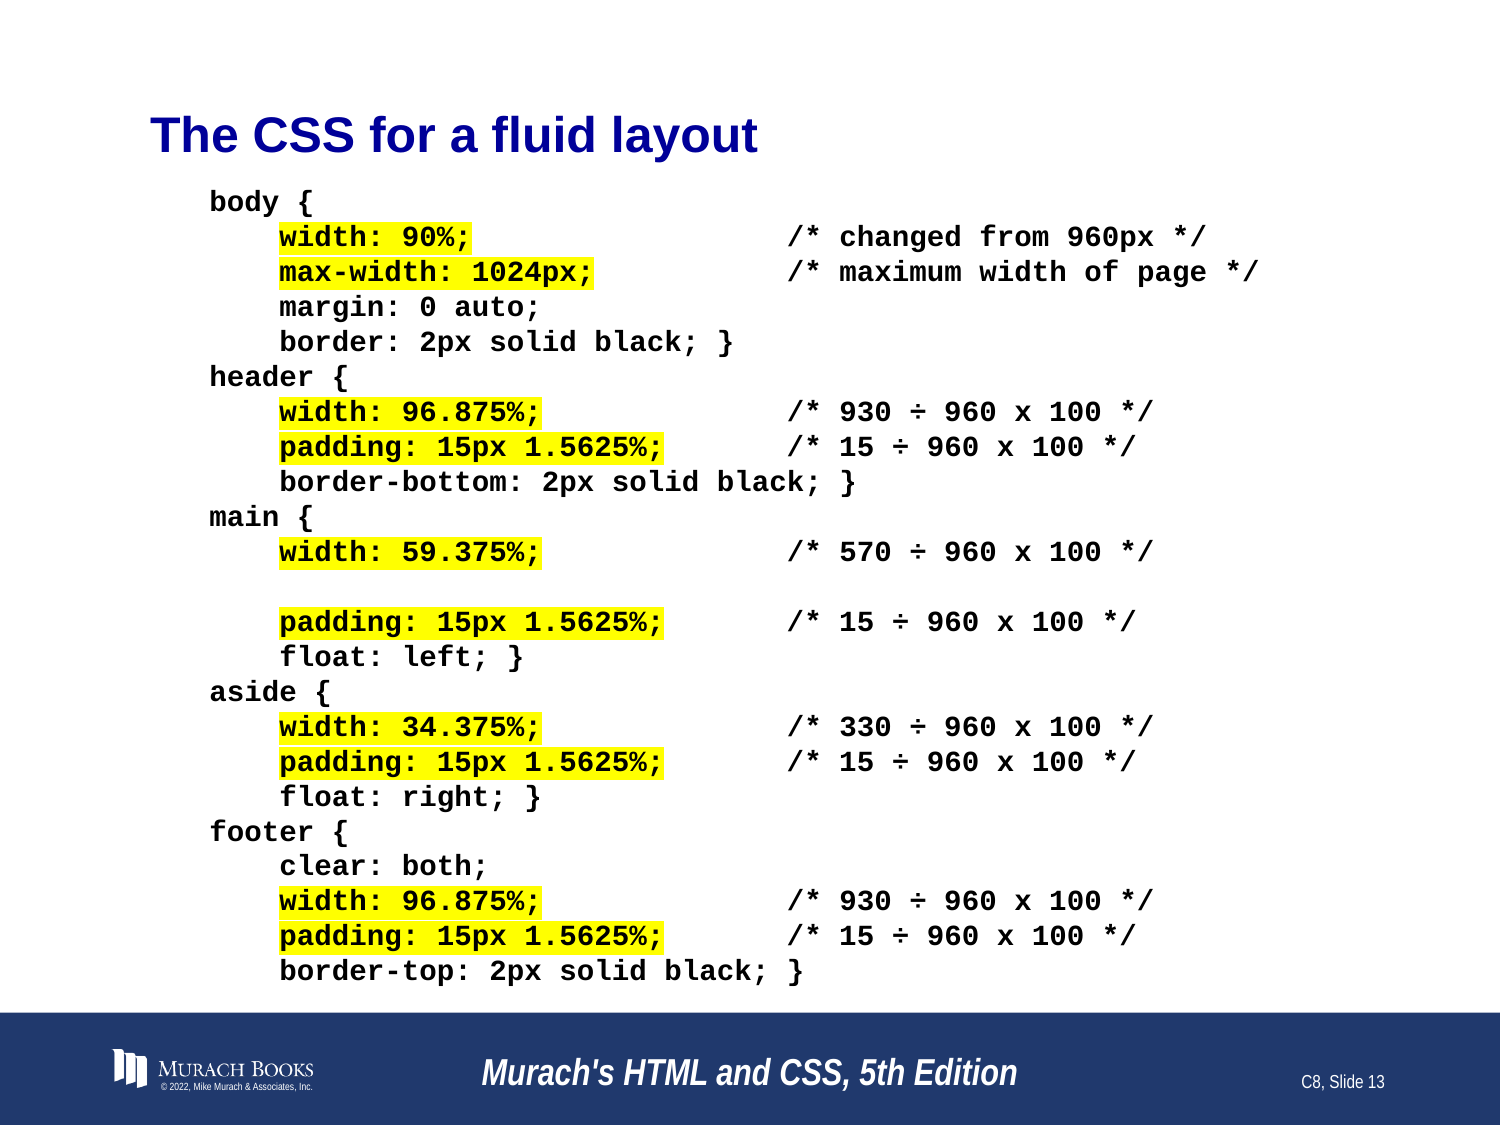

# The CSS for a fluid layout
body {
    width: 90%;                  /* changed from 960px */
    max-width: 1024px;           /* maximum width of page */
    margin: 0 auto;
    border: 2px solid black; }
header {
    width: 96.875%;              /* 930 ÷ 960 x 100 */
    padding: 15px 1.5625%;       /* 15 ÷ 960 x 100 */
    border-bottom: 2px solid black; }
main {
    width: 59.375%;              /* 570 ÷ 960 x 100 */
    padding: 15px 1.5625%;       /* 15 ÷ 960 x 100 */
    float: left; }
aside {
    width: 34.375%;              /* 330 ÷ 960 x 100 */
    padding: 15px 1.5625%;       /* 15 ÷ 960 x 100 */
    float: right; }
footer {
    clear: both;
    width: 96.875%;              /* 930 ÷ 960 x 100 */
    padding: 15px 1.5625%;       /* 15 ÷ 960 x 100 */
    border-top: 2px solid black; }

© 2022, Mike Murach & Associates, Inc.
Murach's HTML and CSS, 5th Edition

C8, Slide 13